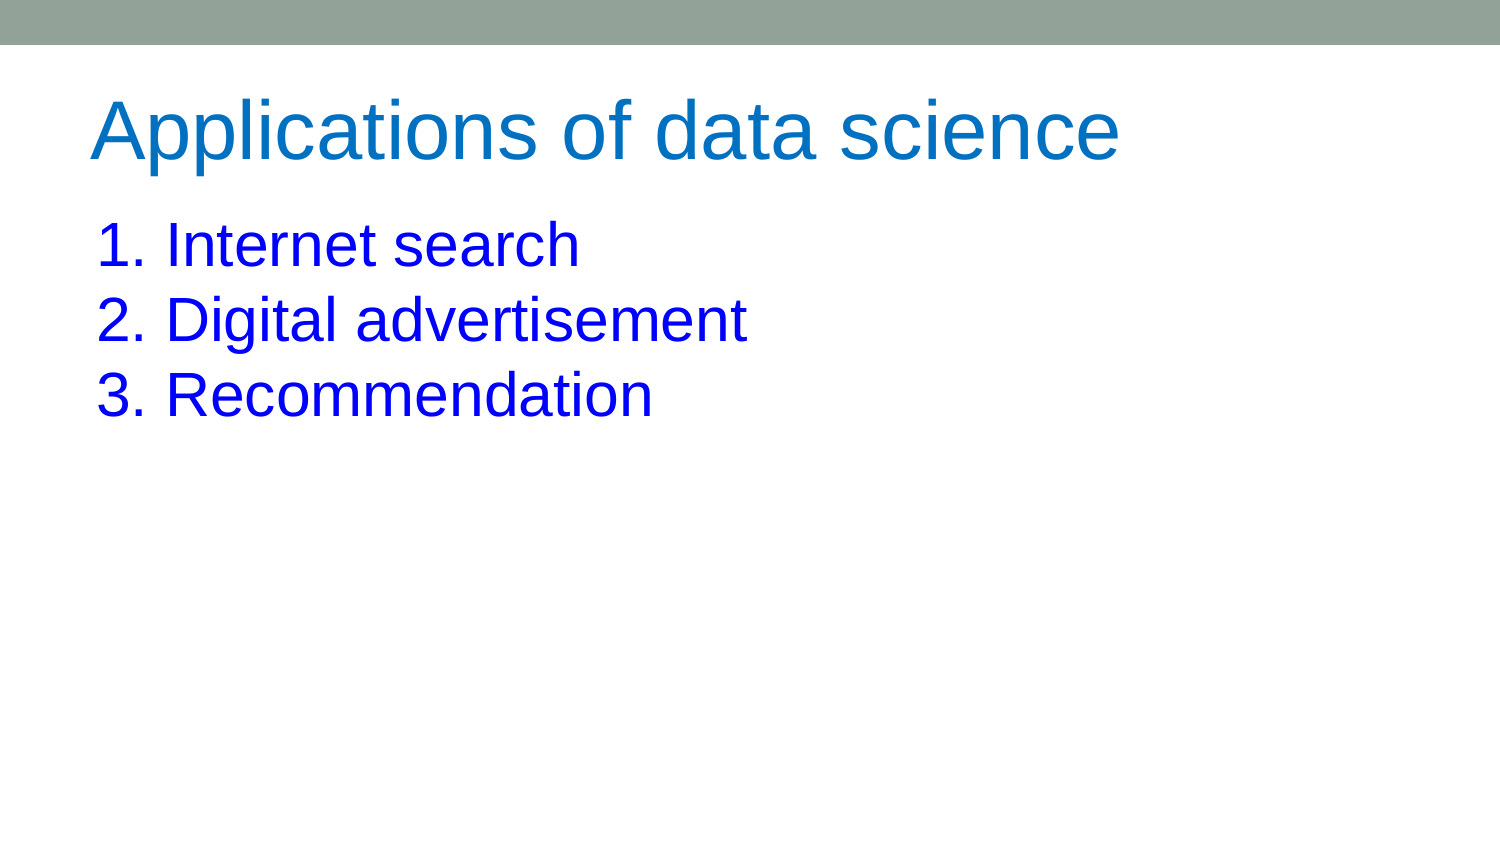

# Applications of data science
Internet search
Digital advertisement
Recommendation